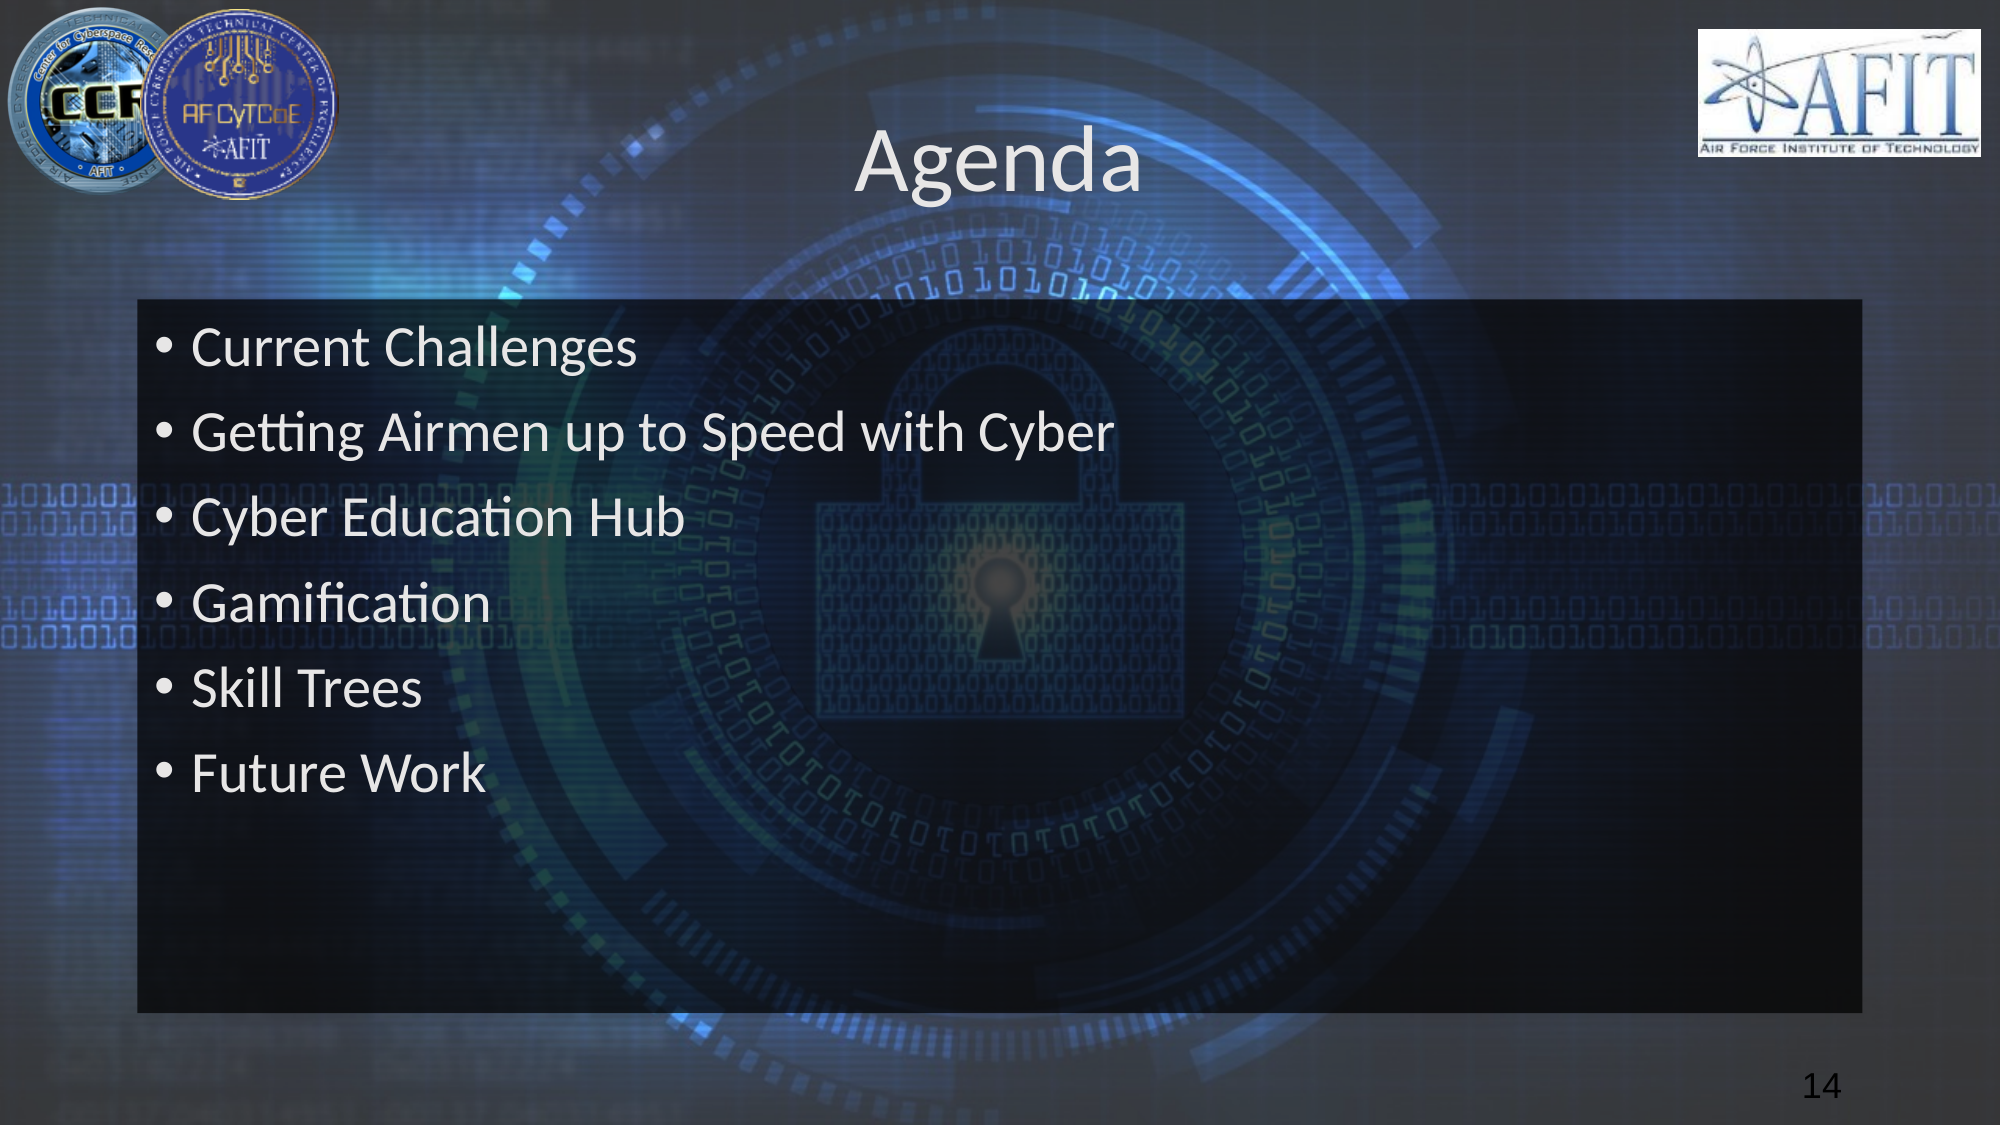

# Agenda
Current Challenges
Getting Airmen up to Speed with Cyber
Cyber Education Hub
Gamification
Skill Trees
Future Work

14